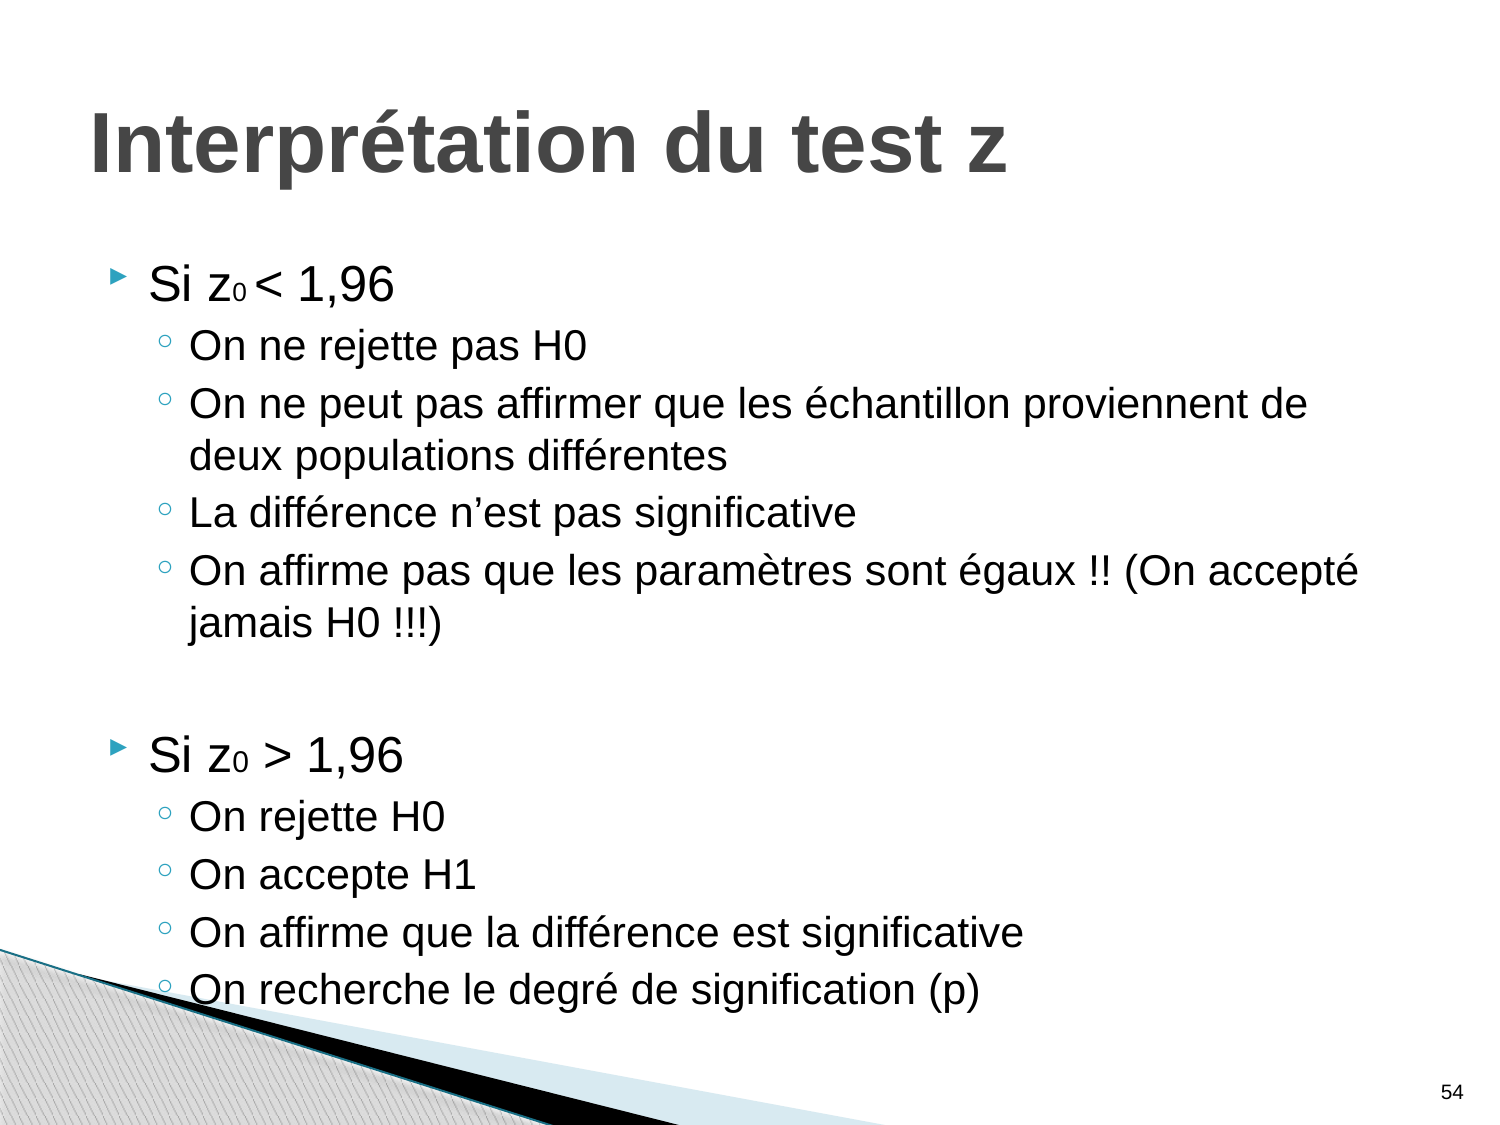

# Interprétation du test z
Si z0 < 1,96
On ne rejette pas H0
On ne peut pas affirmer que les échantillon proviennent de deux populations différentes
La différence n’est pas significative
On affirme pas que les paramètres sont égaux !! (On accepté jamais H0 !!!)

Si z0 > 1,96
On rejette H0
On accepte H1
On affirme que la différence est significative
On recherche le degré de signification (p)
54